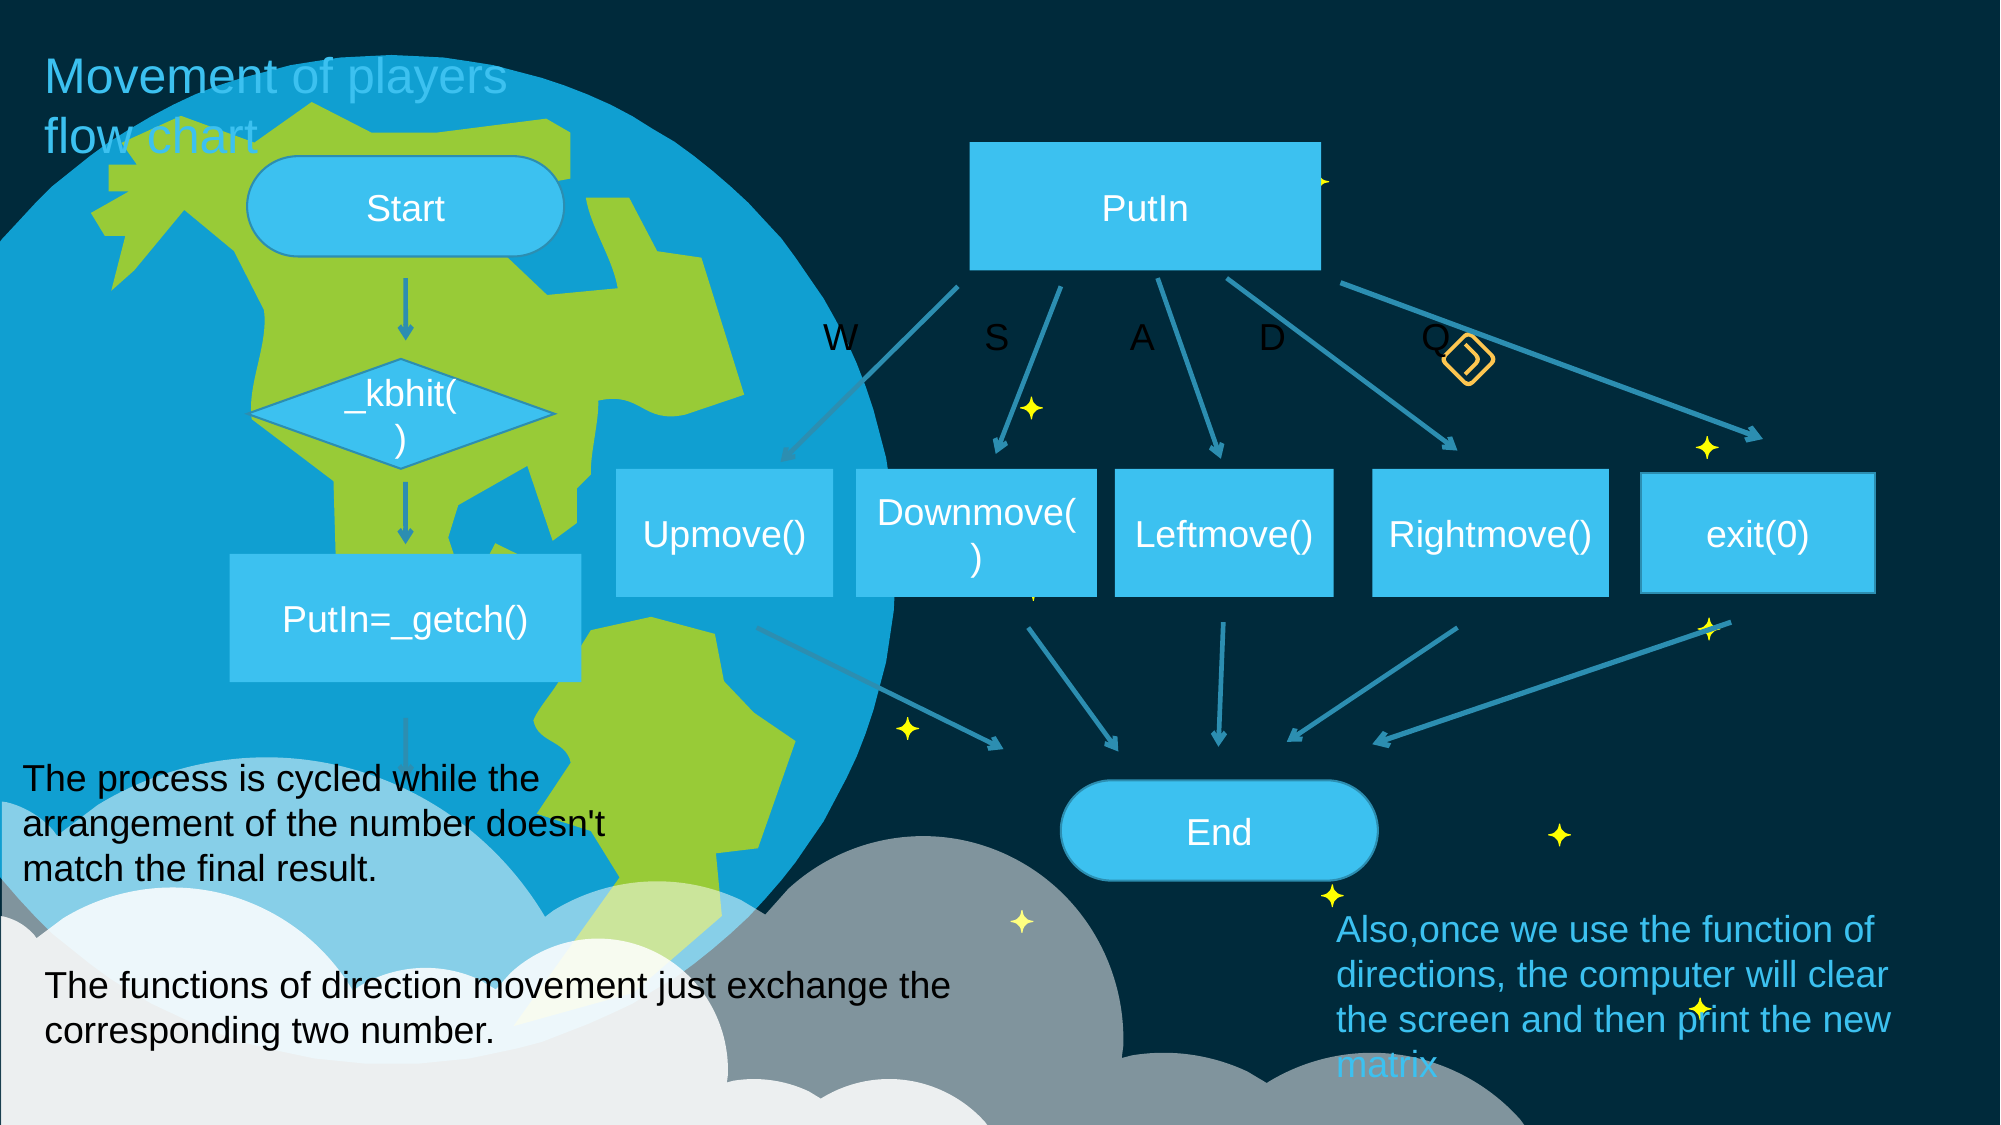

Movement of players
flow chart
PutIn
Start
W
S
A
D
Q

_kbhit()
Upmove()
Downmove()
Leftmove()
Rightmove()
exit(0)
PutIn=_getch()
The process is cycled while the arrangement of the number doesn't match the final result.
End
Also,once we use the function of directions, the computer will clear the screen and then print the new matrix
The functions of direction movement just exchange the corresponding two number.